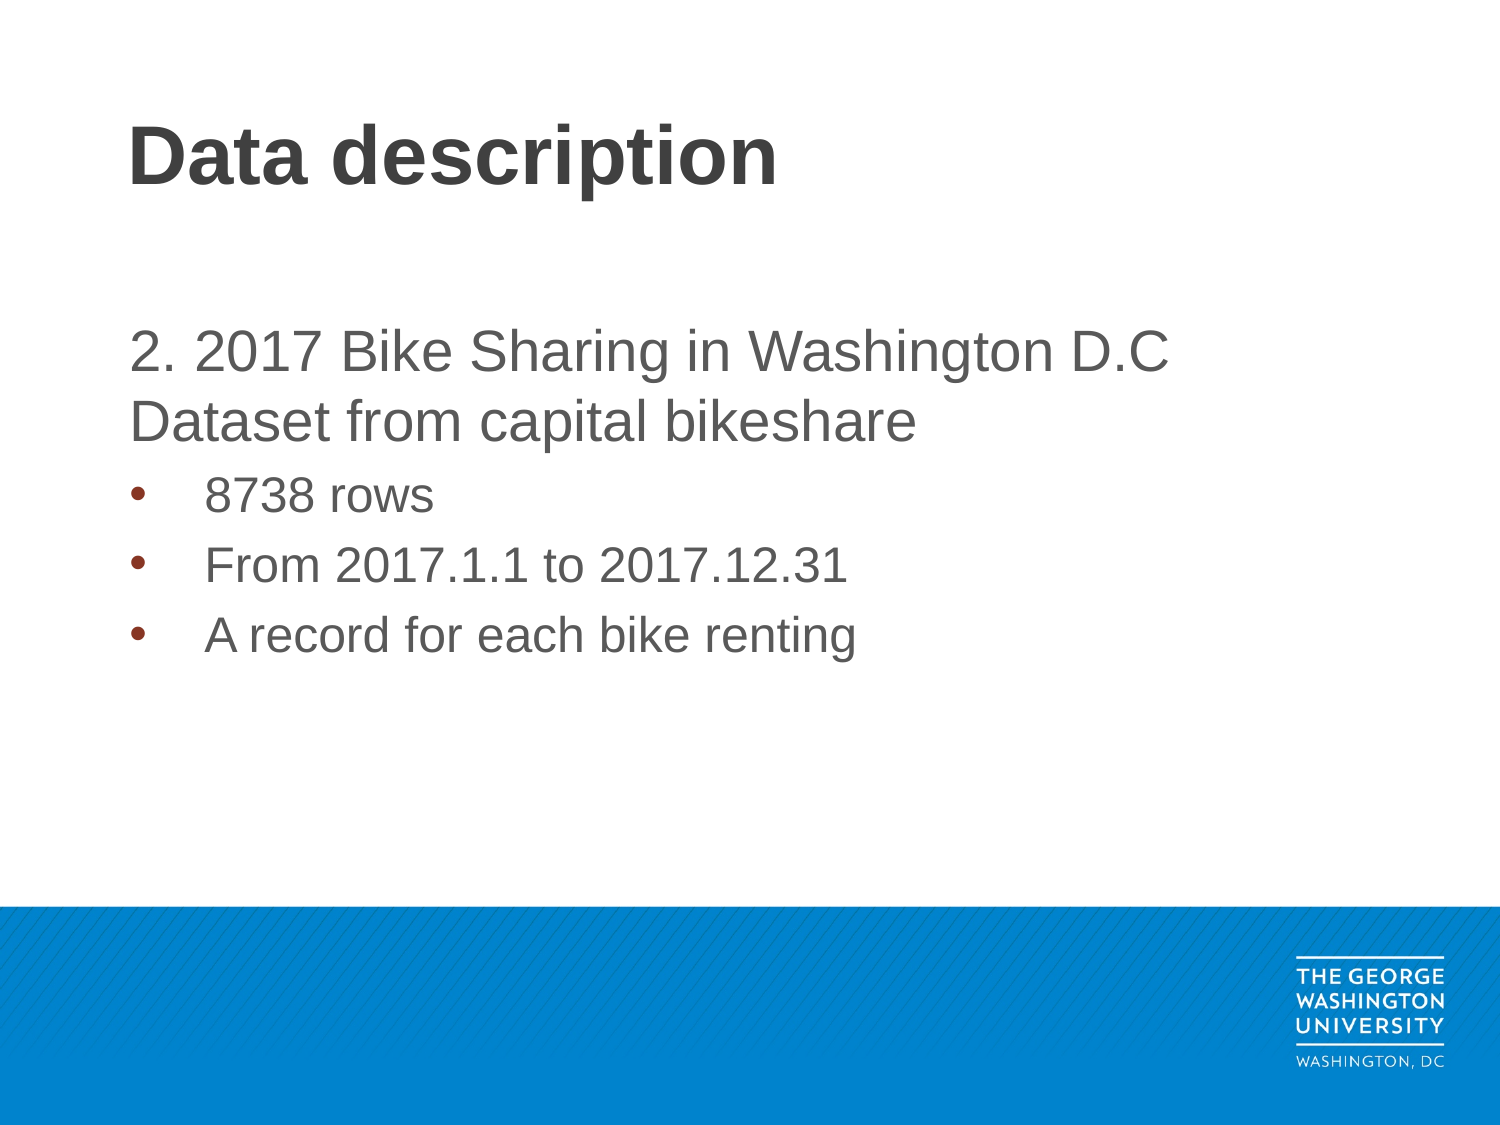

# Data description
2. 2017 Bike Sharing in Washington D.C Dataset from capital bikeshare
8738 rows
From 2017.1.1 to 2017.12.31
A record for each bike renting